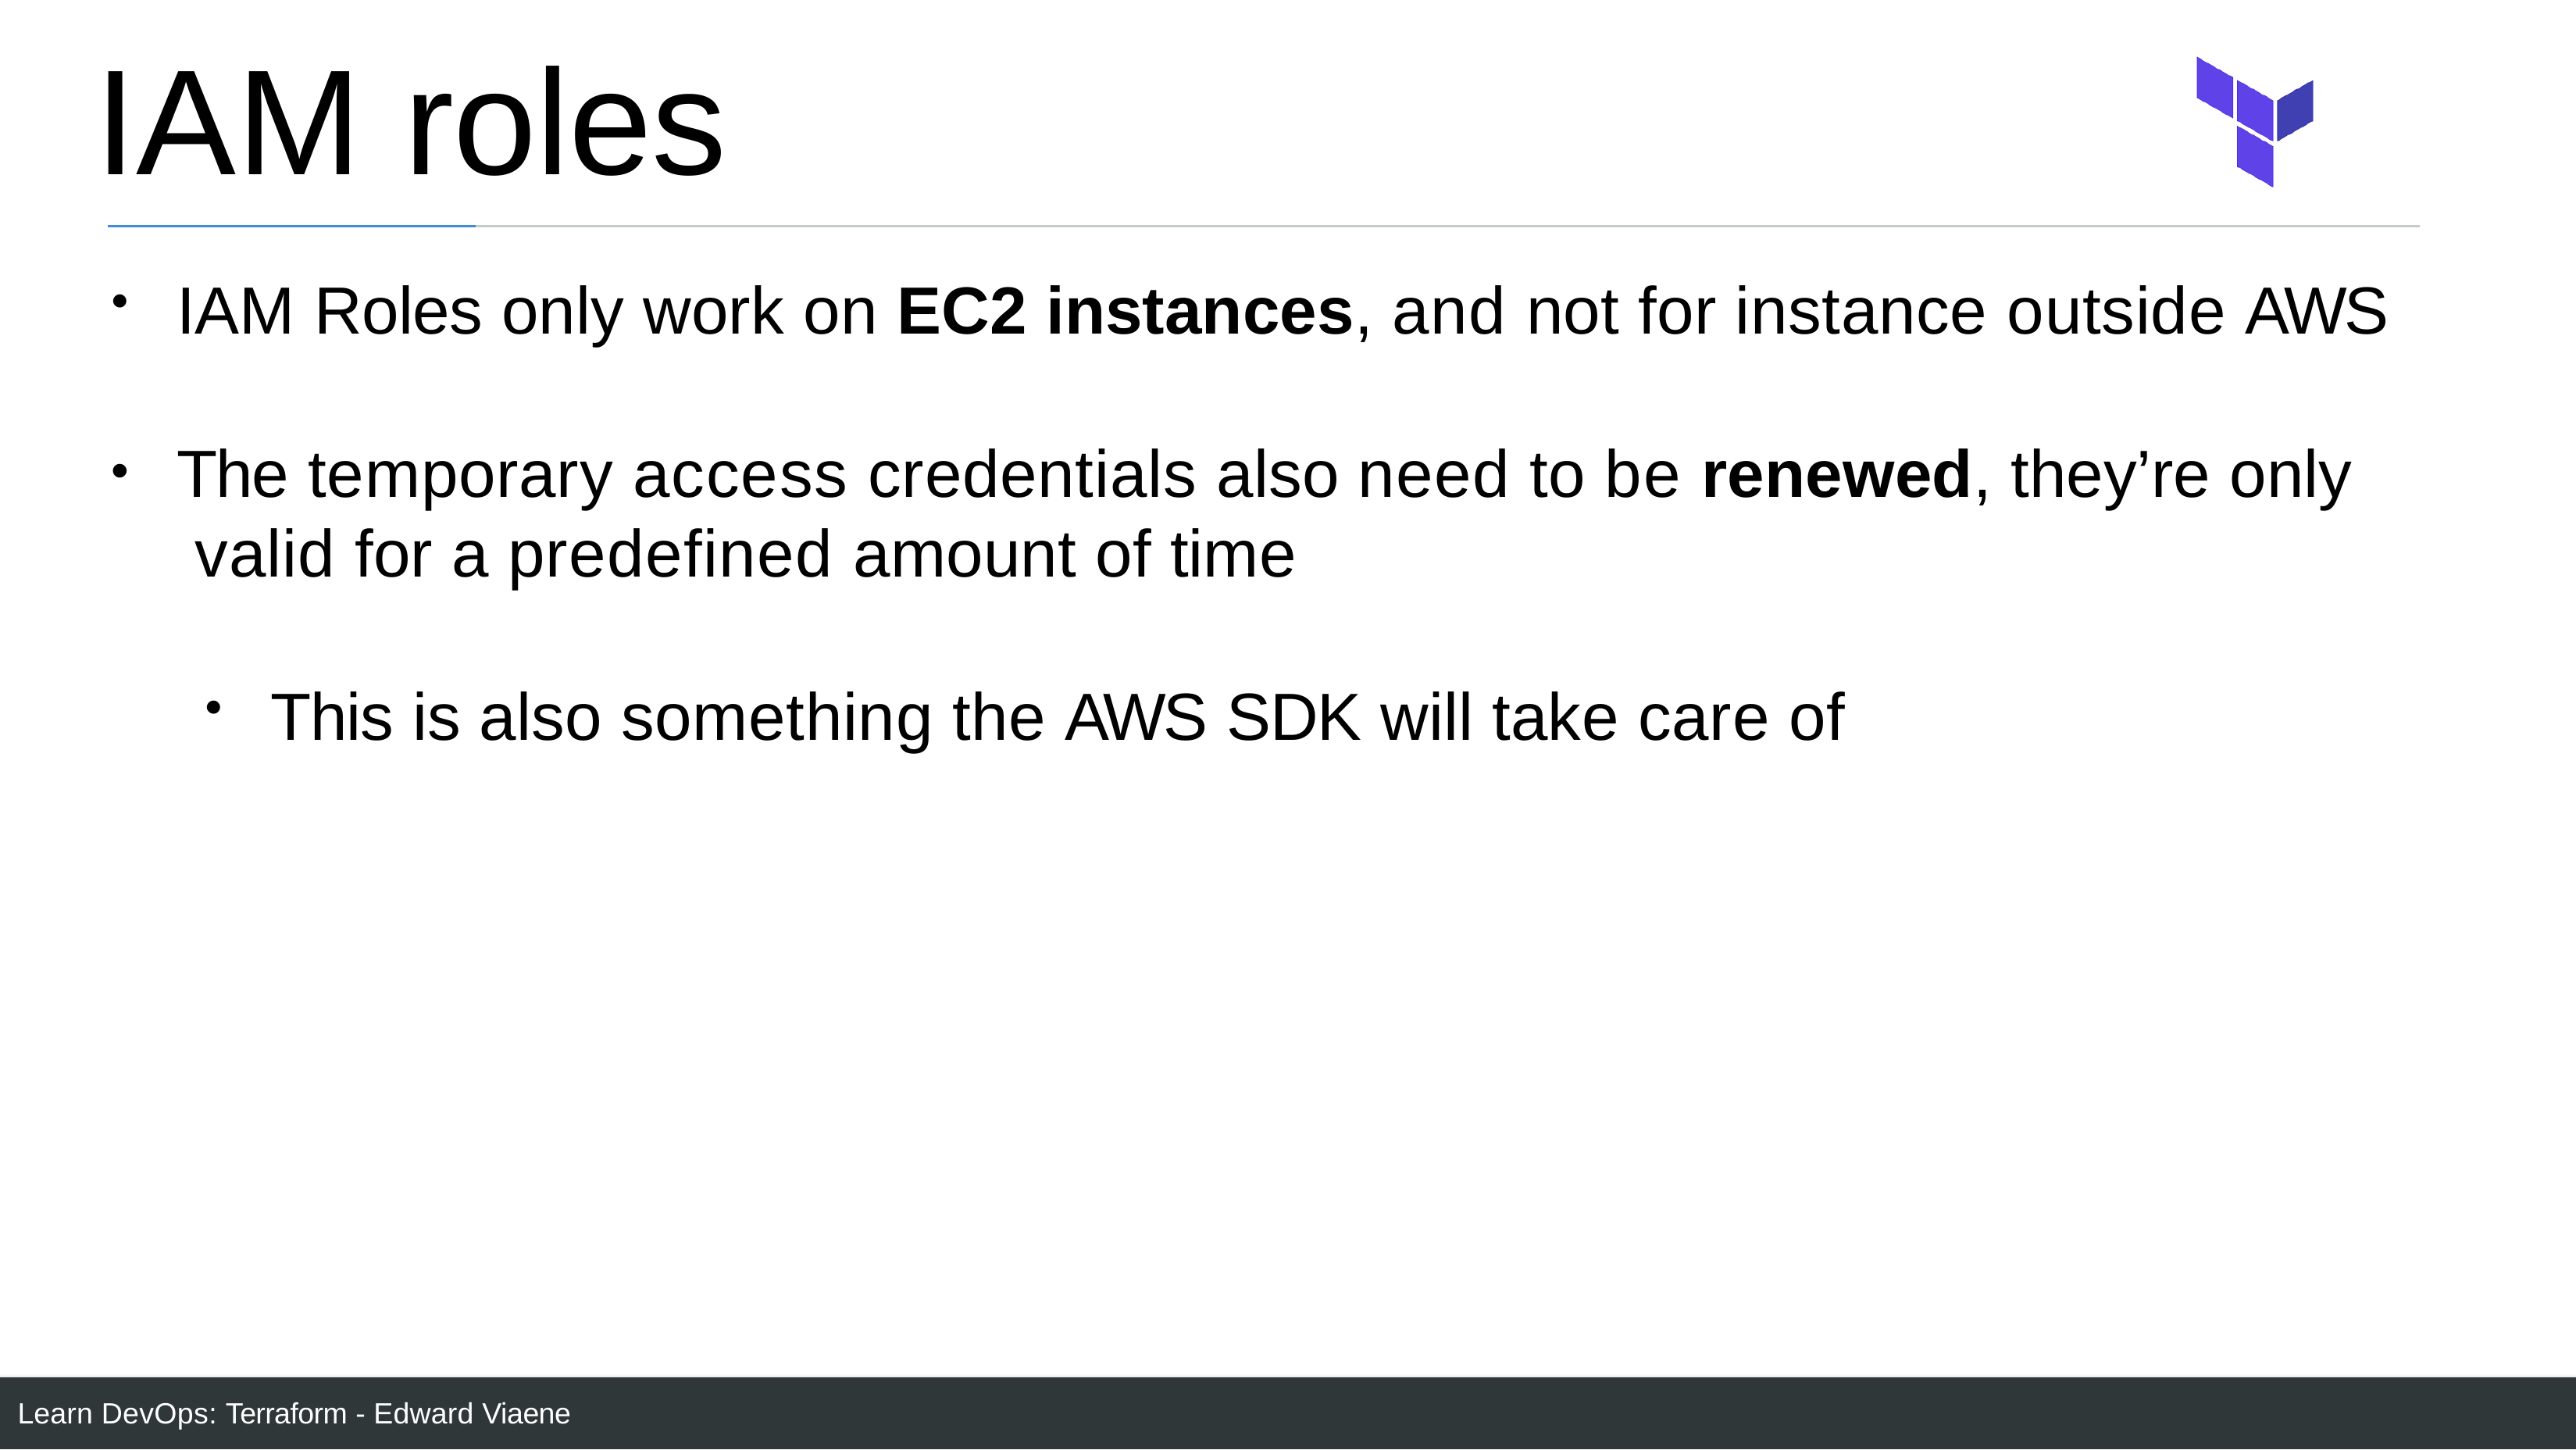

# IAM roles
IAM Roles only work on EC2 instances, and not for instance outside AWS

The temporary access credentials also need to be renewed, they’re only  valid for a predefined amount of time

This is also something the AWS SDK will take care of
Learn DevOps: Terraform - Edward Viaene